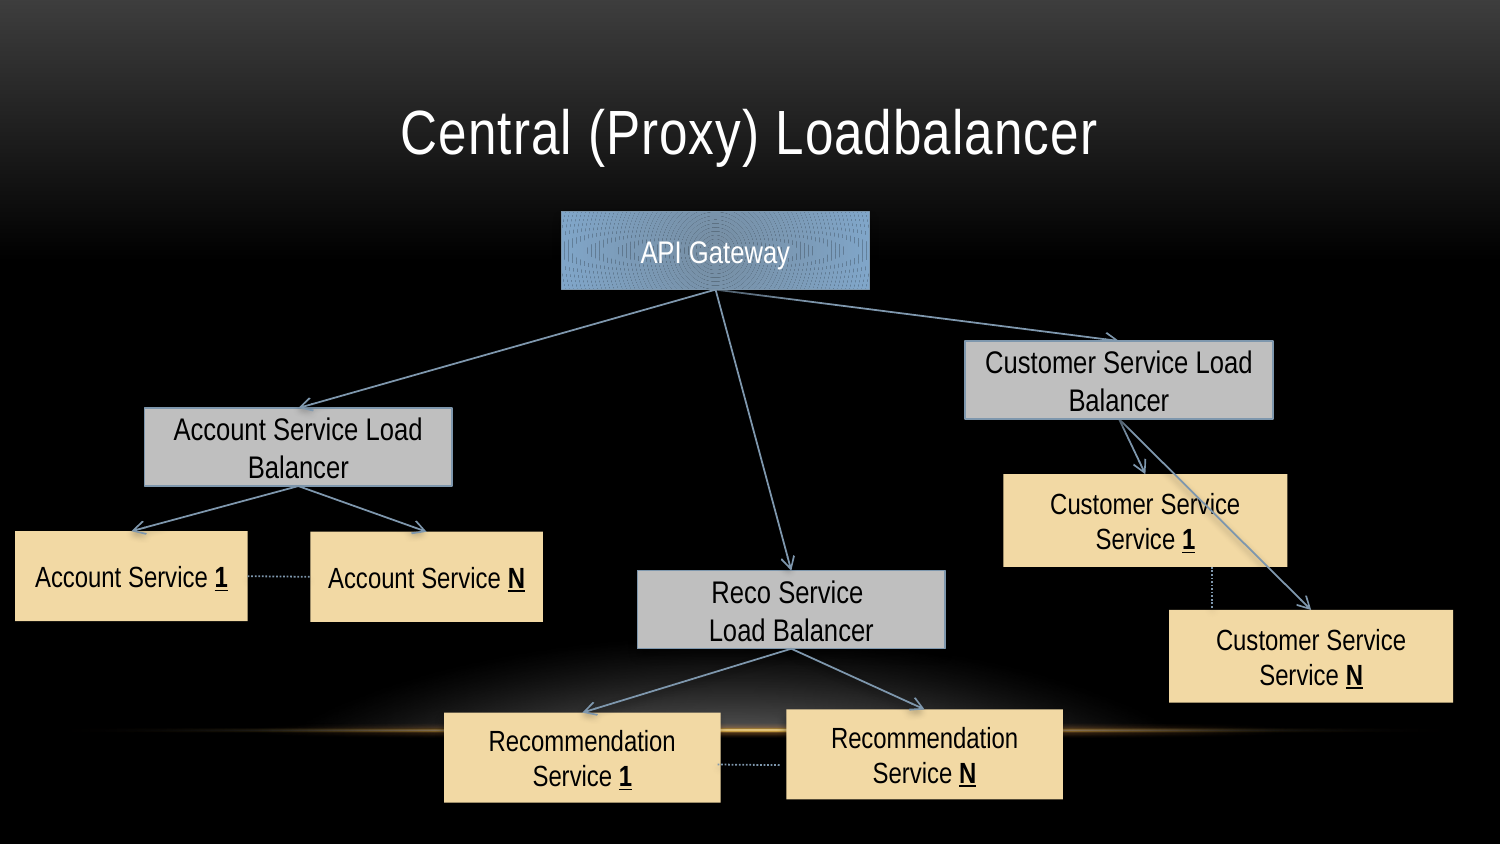

# Central (Proxy) Loadbalancer
API Gateway
Customer Service Load Balancer
Account Service Load Balancer
Customer Service
Service 1
Account Service 1
Account Service N
Reco Service
Load Balancer
Customer Service
Service N
Recommendation
Service N
Recommendation
Service 1